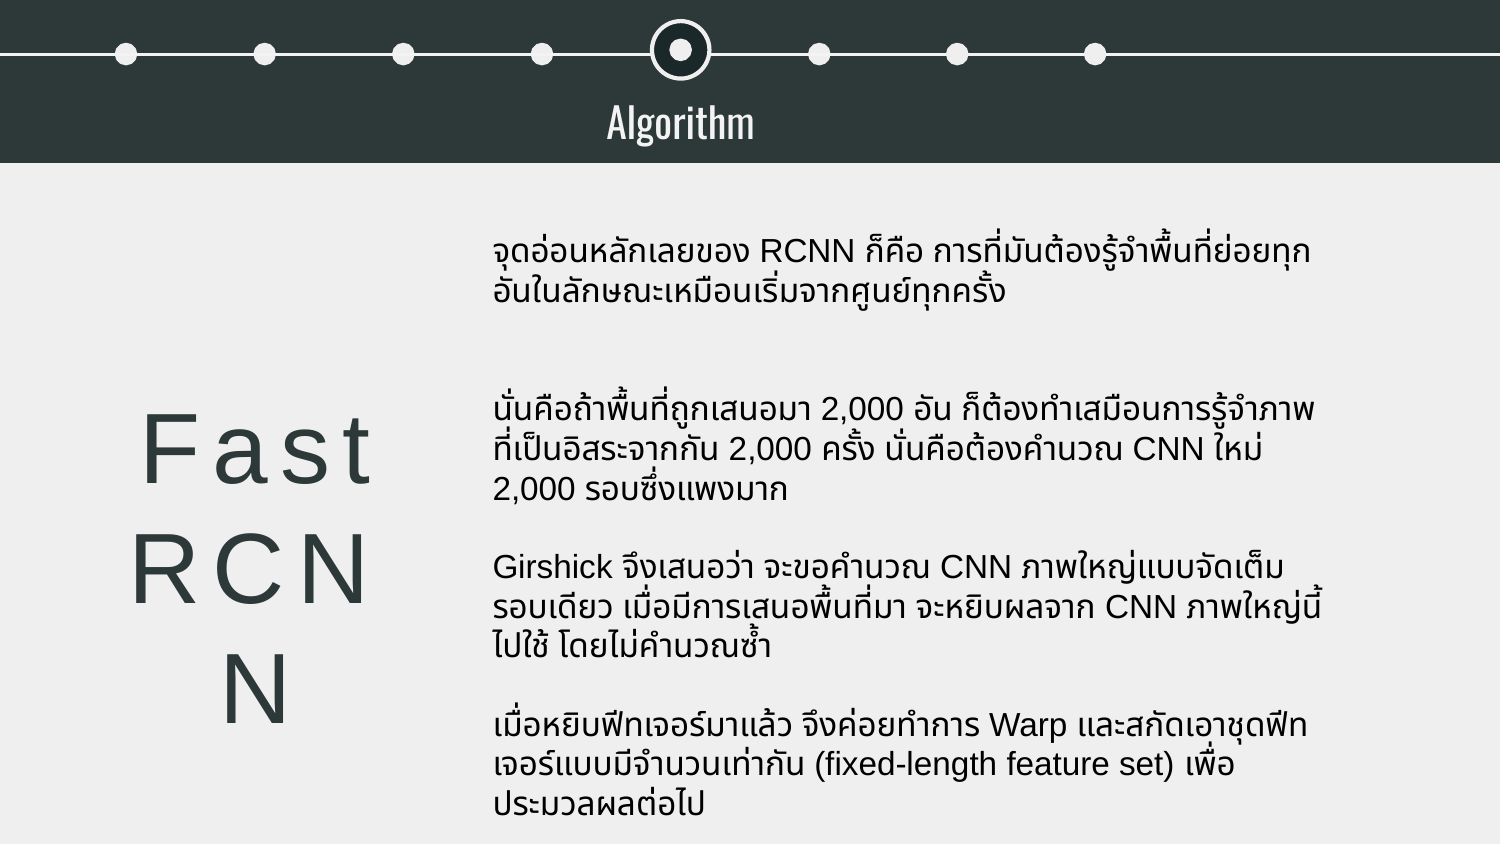

Algorithm

จุดอ่อนหลักเลยของ RCNN ก็คือ การที่มันต้องรู้จำพื้นที่ย่อยทุกอันในลักษณะเหมือนเริ่มจากศูนย์ทุกครั้ง
Fast
RCNN
นั่นคือถ้าพื้นที่ถูกเสนอมา 2,000 อัน ก็ต้องทำเสมือนการรู้จำภาพที่เป็นอิสระจากกัน 2,000 ครั้ง นั่นคือต้องคำนวณ CNN ใหม่ 2,000 รอบซึ่งแพงมาก
Girshick จึงเสนอว่า จะขอคำนวณ CNN ภาพใหญ่แบบจัดเต็มรอบเดียว เมื่อมีการเสนอพื้นที่มา จะหยิบผลจาก CNN ภาพใหญ่นี้ไปใช้ โดยไม่คำนวณซ้ำ
เมื่อหยิบฟีทเจอร์มาแล้ว จึงค่อยทำการ Warp และสกัดเอาชุดฟีทเจอร์แบบมีจำนวนเท่ากัน (fixed-length feature set) เพื่อประมวลผลต่อไป